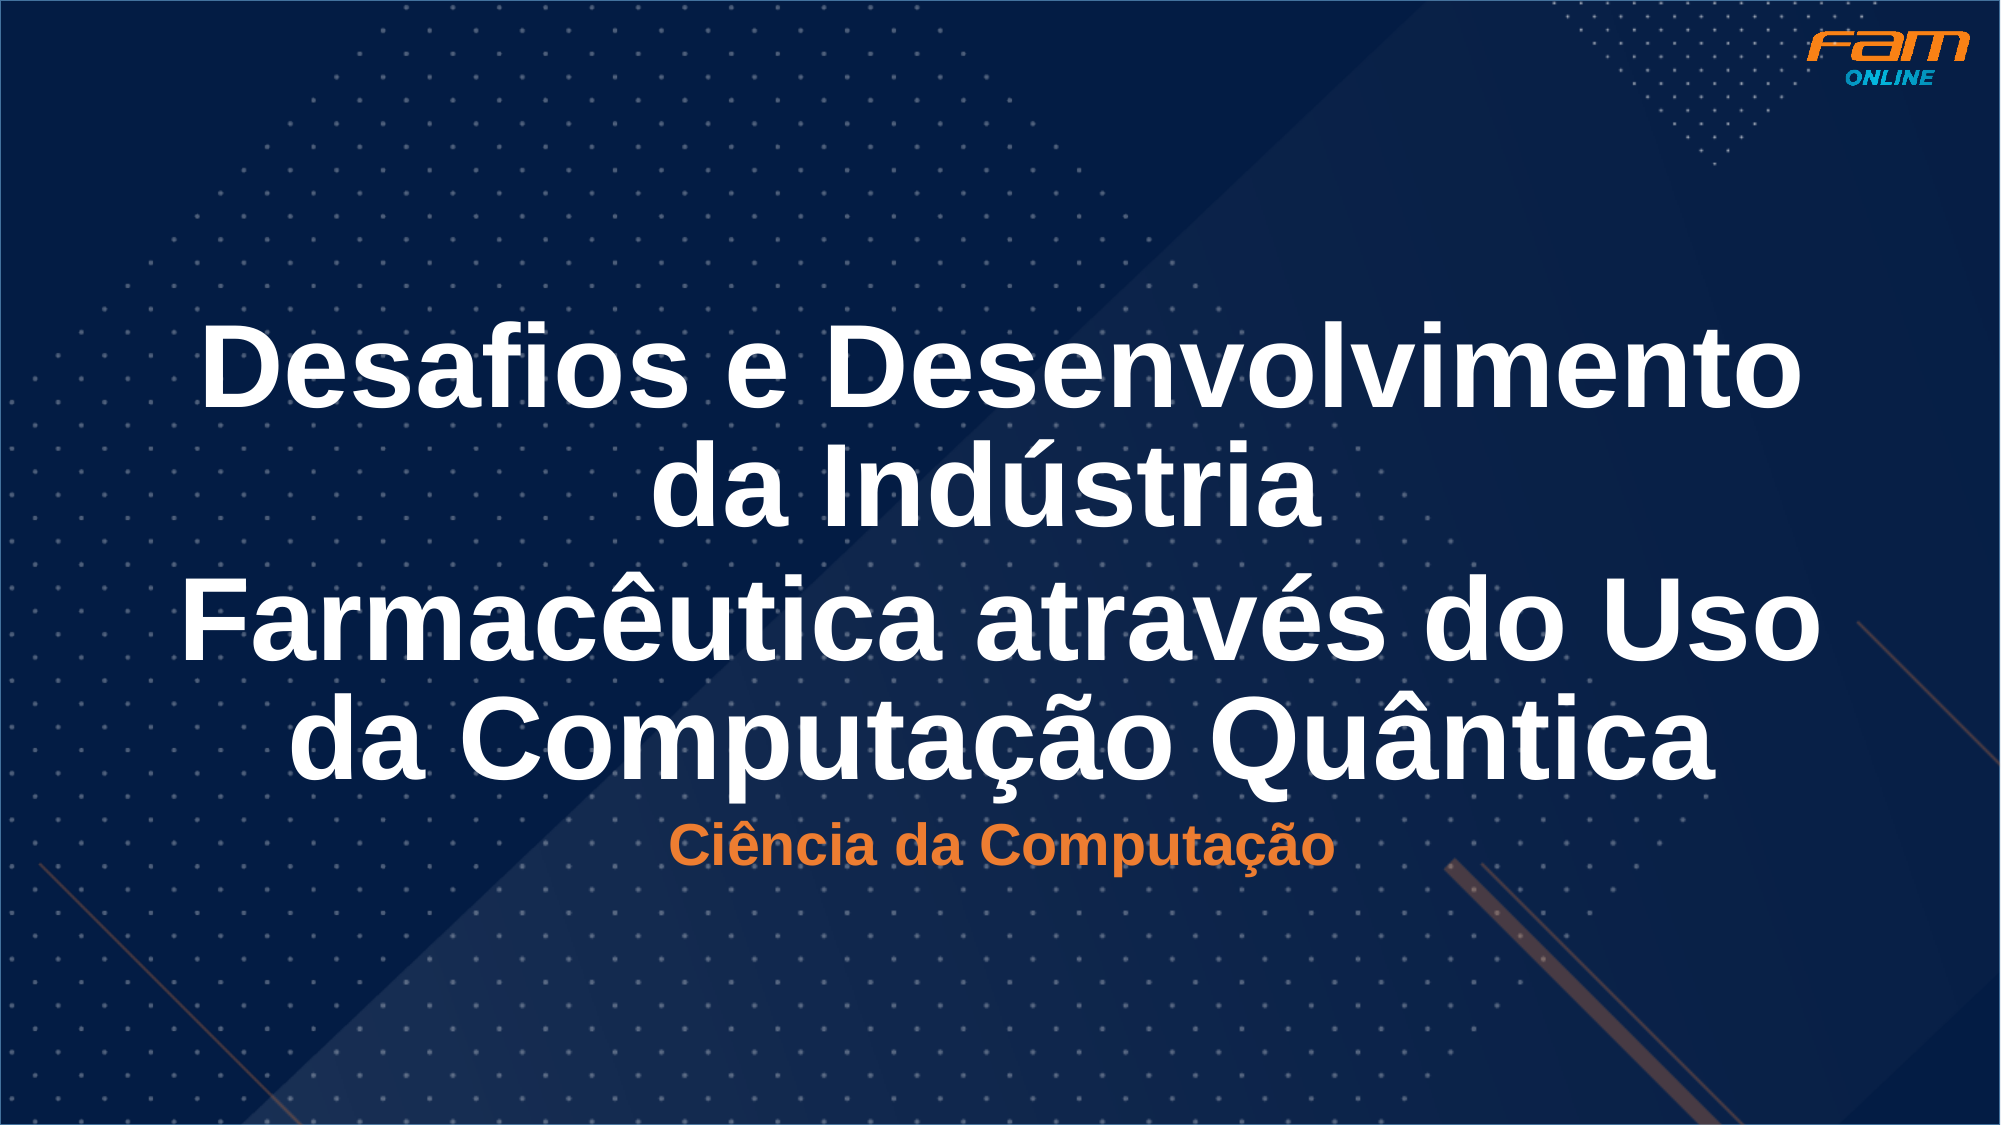

Desafios e Desenvolvimento da Indústria
Farmacêutica através do Uso da Computação Quântica
Ciência da Computação